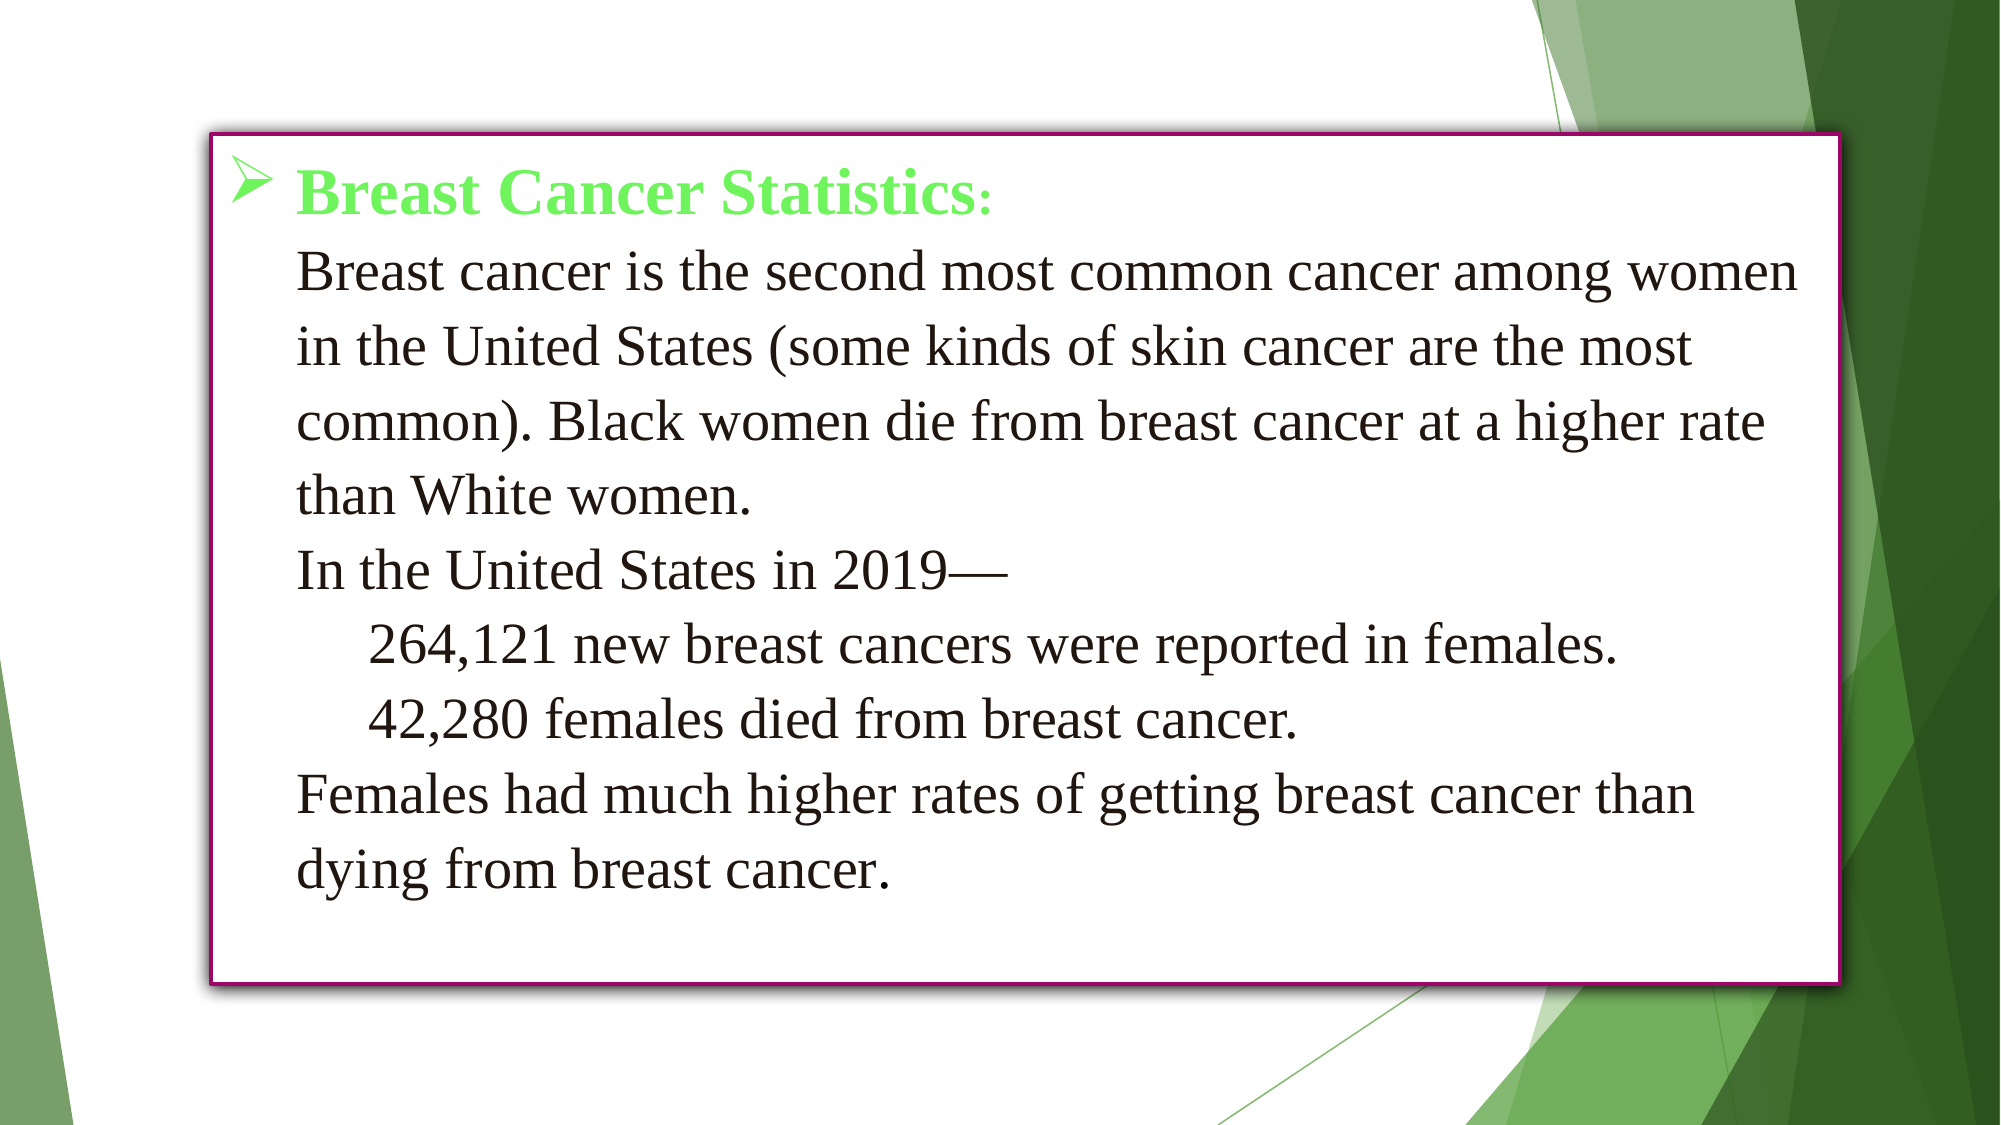

# Breast Cancer Statistics: Breast cancer is the second most common cancer among women in the United States (some kinds of skin cancer are the most common). Black women die from breast cancer at a higher rate than White women. In the United States in 2019— 264,121 new breast cancers were reported in females. 42,280 females died from breast cancer. Females had much higher rates of getting breast cancer than dying from breast cancer.